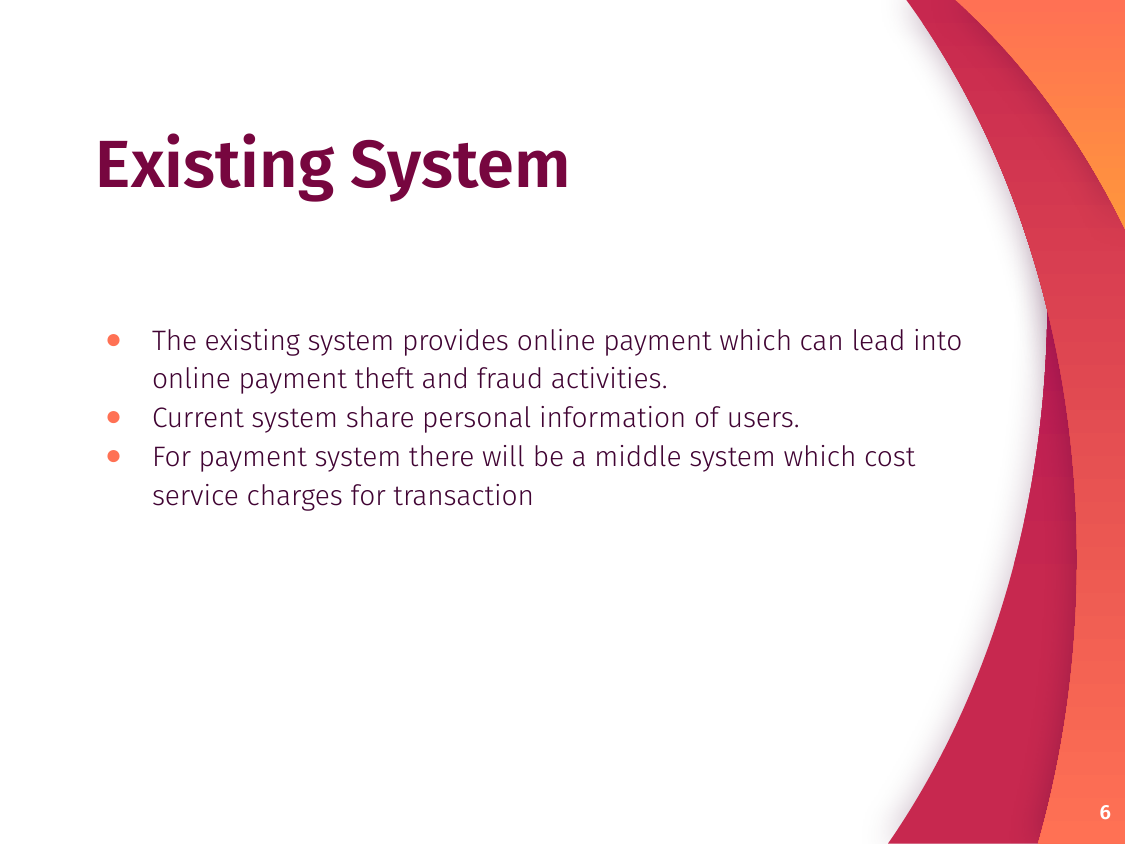

# Existing System
The existing system provides online payment which can lead into online payment theft and fraud activities.
Current system share personal information of users.
For payment system there will be a middle system which cost service charges for transaction

6